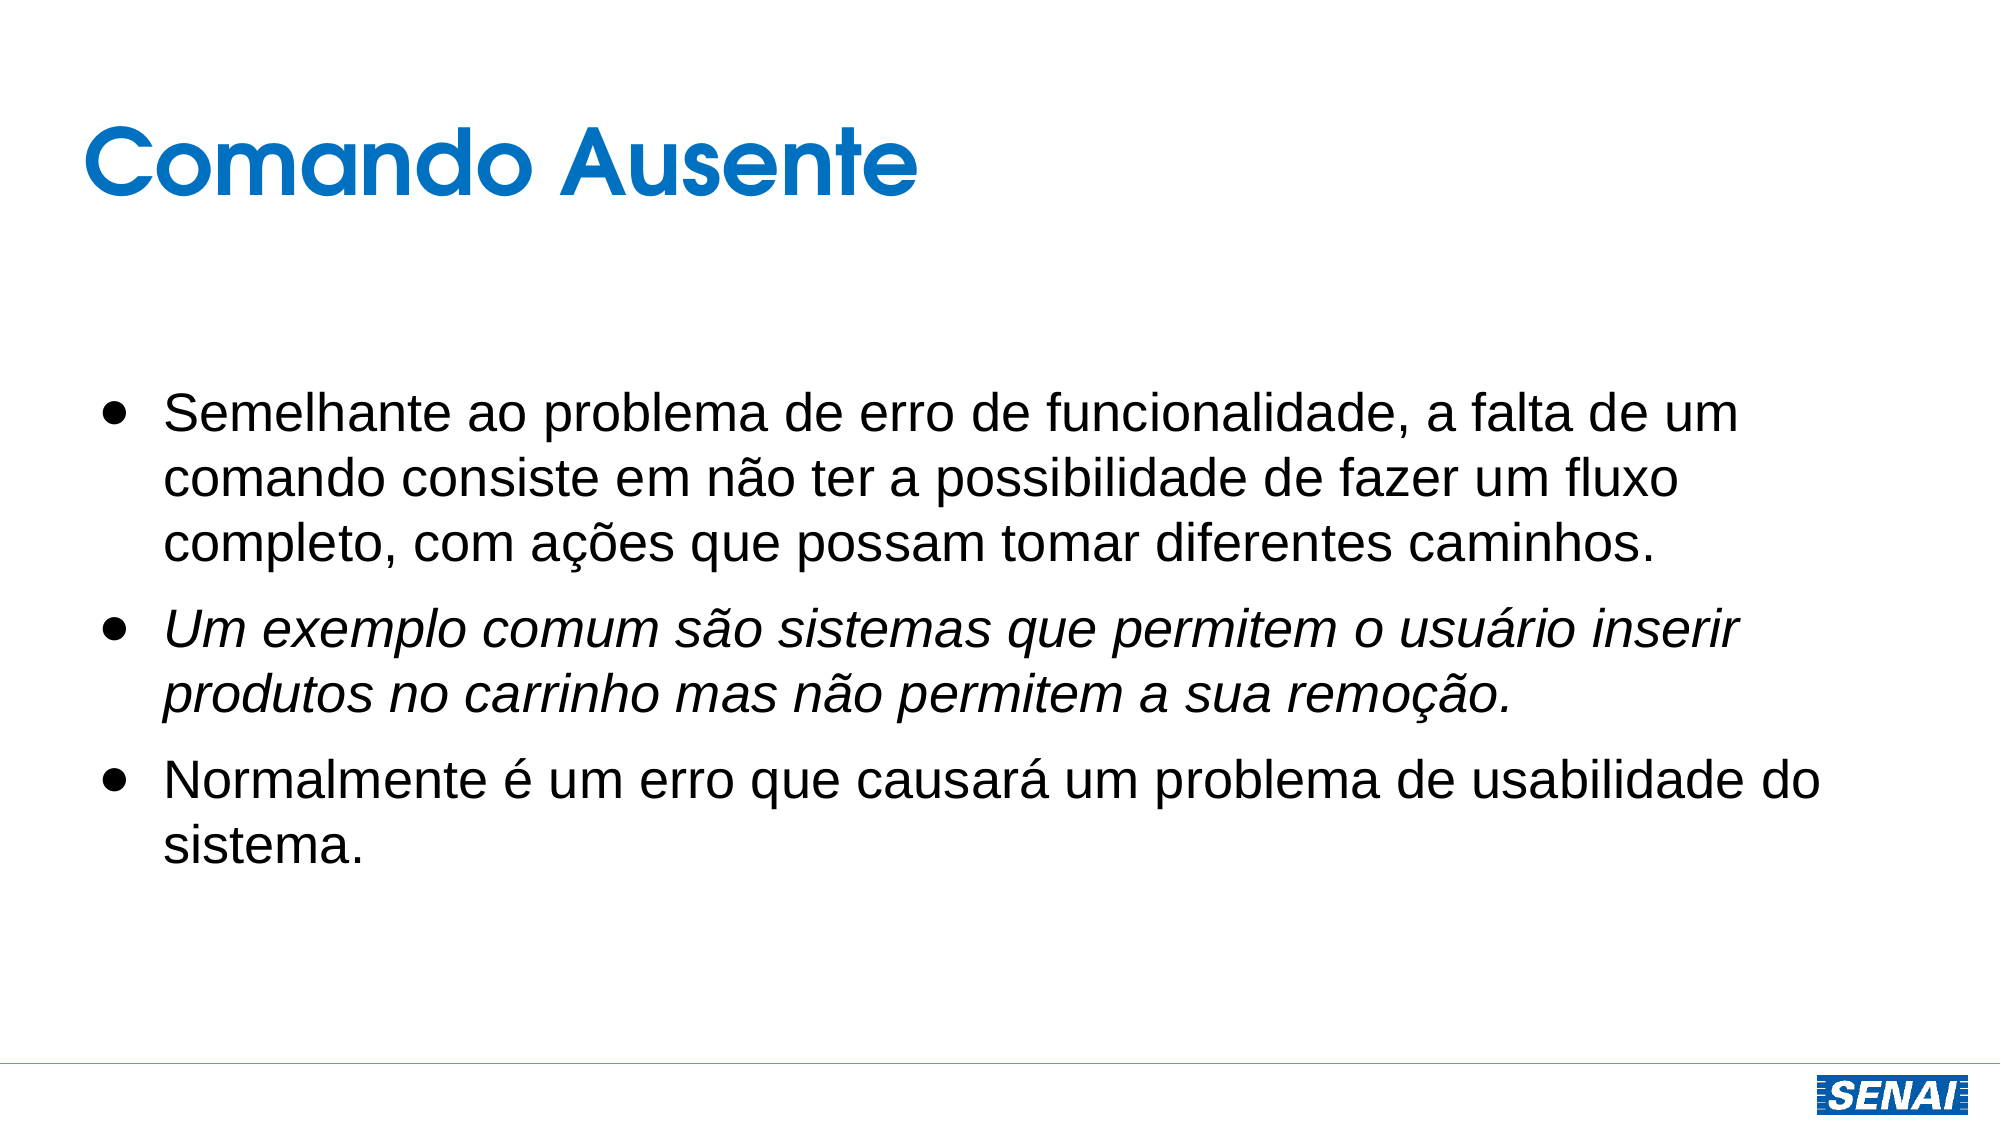

# Comando Ausente
Semelhante ao problema de erro de funcionalidade, a falta de um comando consiste em não ter a possibilidade de fazer um fluxo completo, com ações que possam tomar diferentes caminhos.
Um exemplo comum são sistemas que permitem o usuário inserir produtos no carrinho mas não permitem a sua remoção.
Normalmente é um erro que causará um problema de usabilidade do sistema.